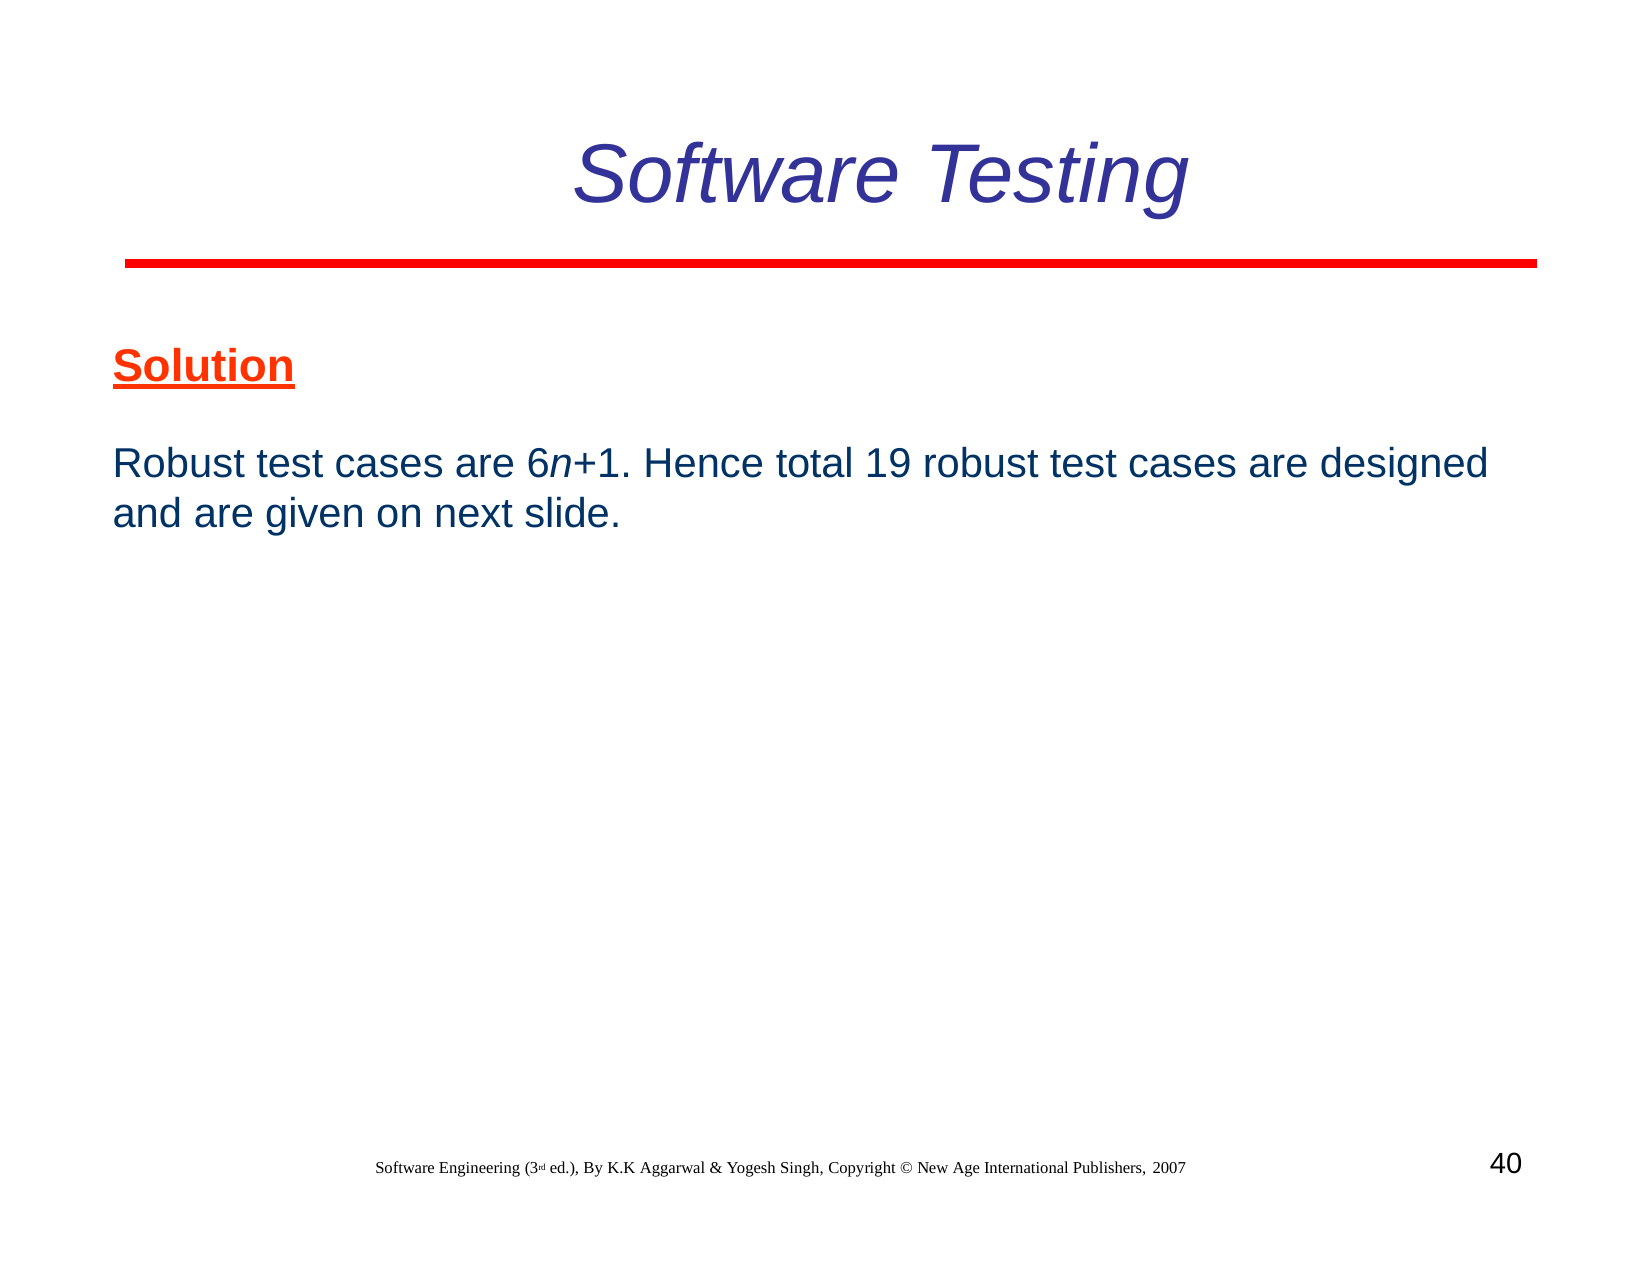

# Software Testing

Solution

Robust test cases are 6n+1. Hence total 19 robust test cases are designed  and are given on next slide.
40
Software Engineering (3rd  ed.), By K.K Aggarwal & Yogesh Singh, Copyright © New Age International Publishers, 2007